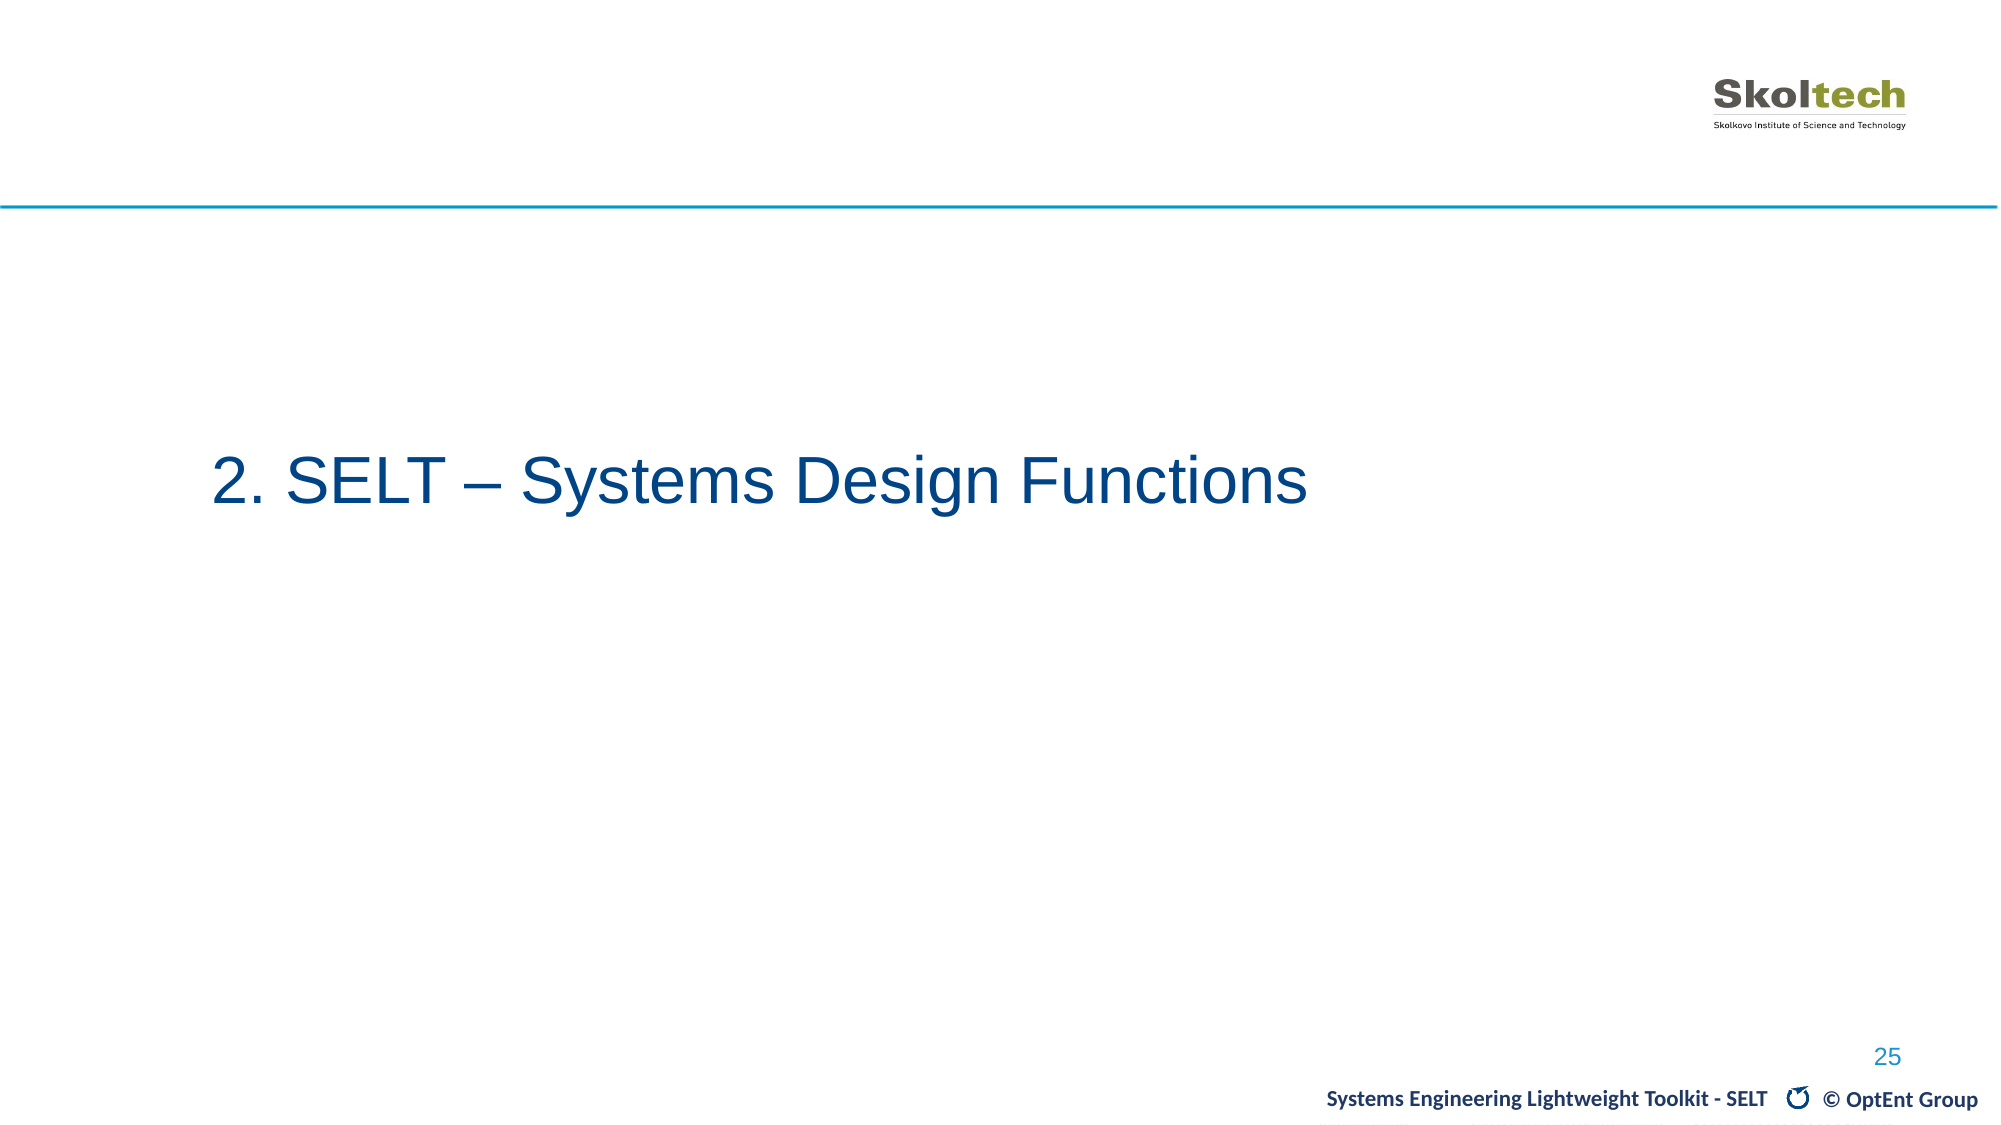

# 2. SELT – Systems Design Functions
25